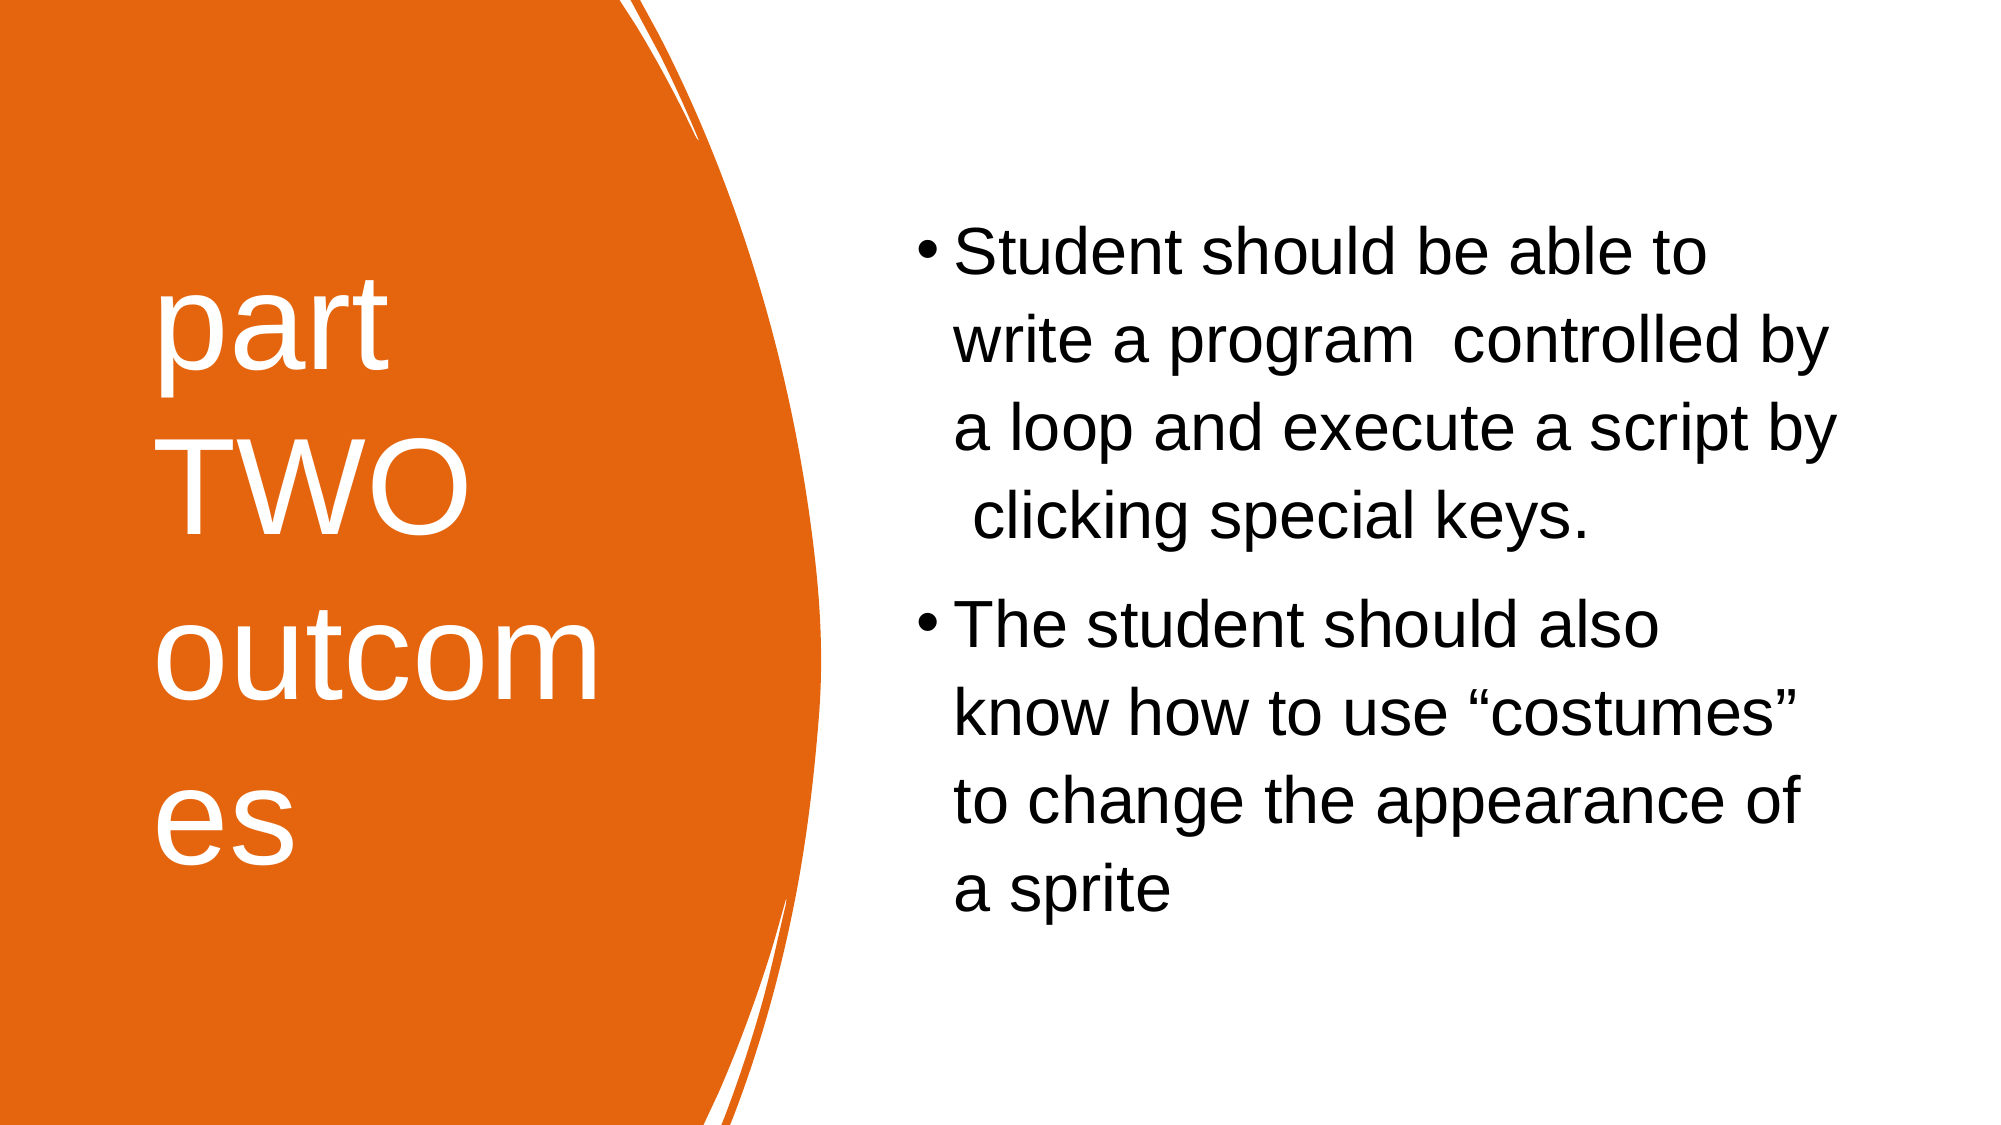

# part TWO outcomes
Student should be able to write a program  controlled by a loop and execute a script by  clicking special keys.
The student should also  know how to use “costumes” to change the appearance of a sprite